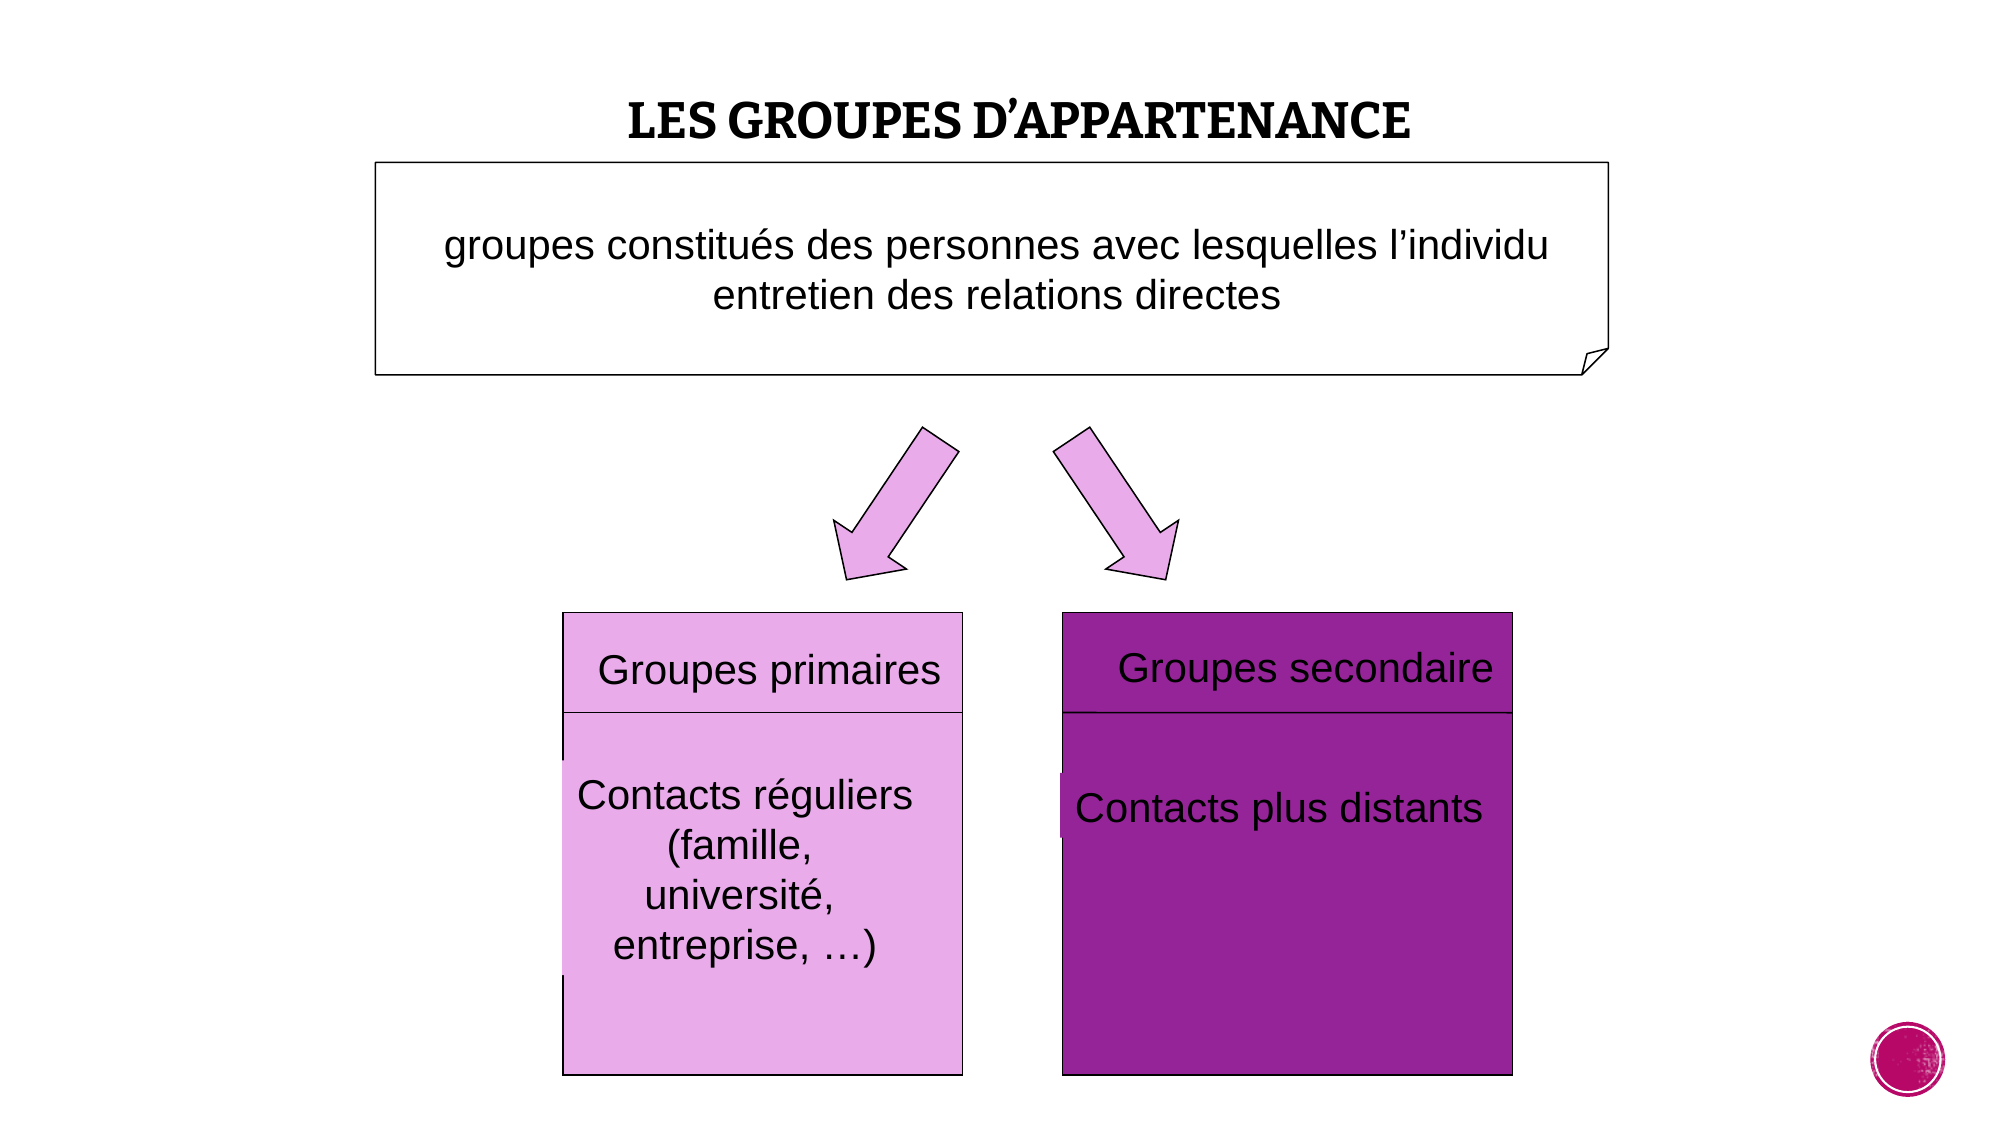

Les groupes d’appartenance

groupes constitués des personnes avec lesquelles l’individu
entretien des relations directes

Groupes primaires
Contacts réguliers
(famille,
université,
entreprise, …)

 Groupes secondaire
Contacts plus distants